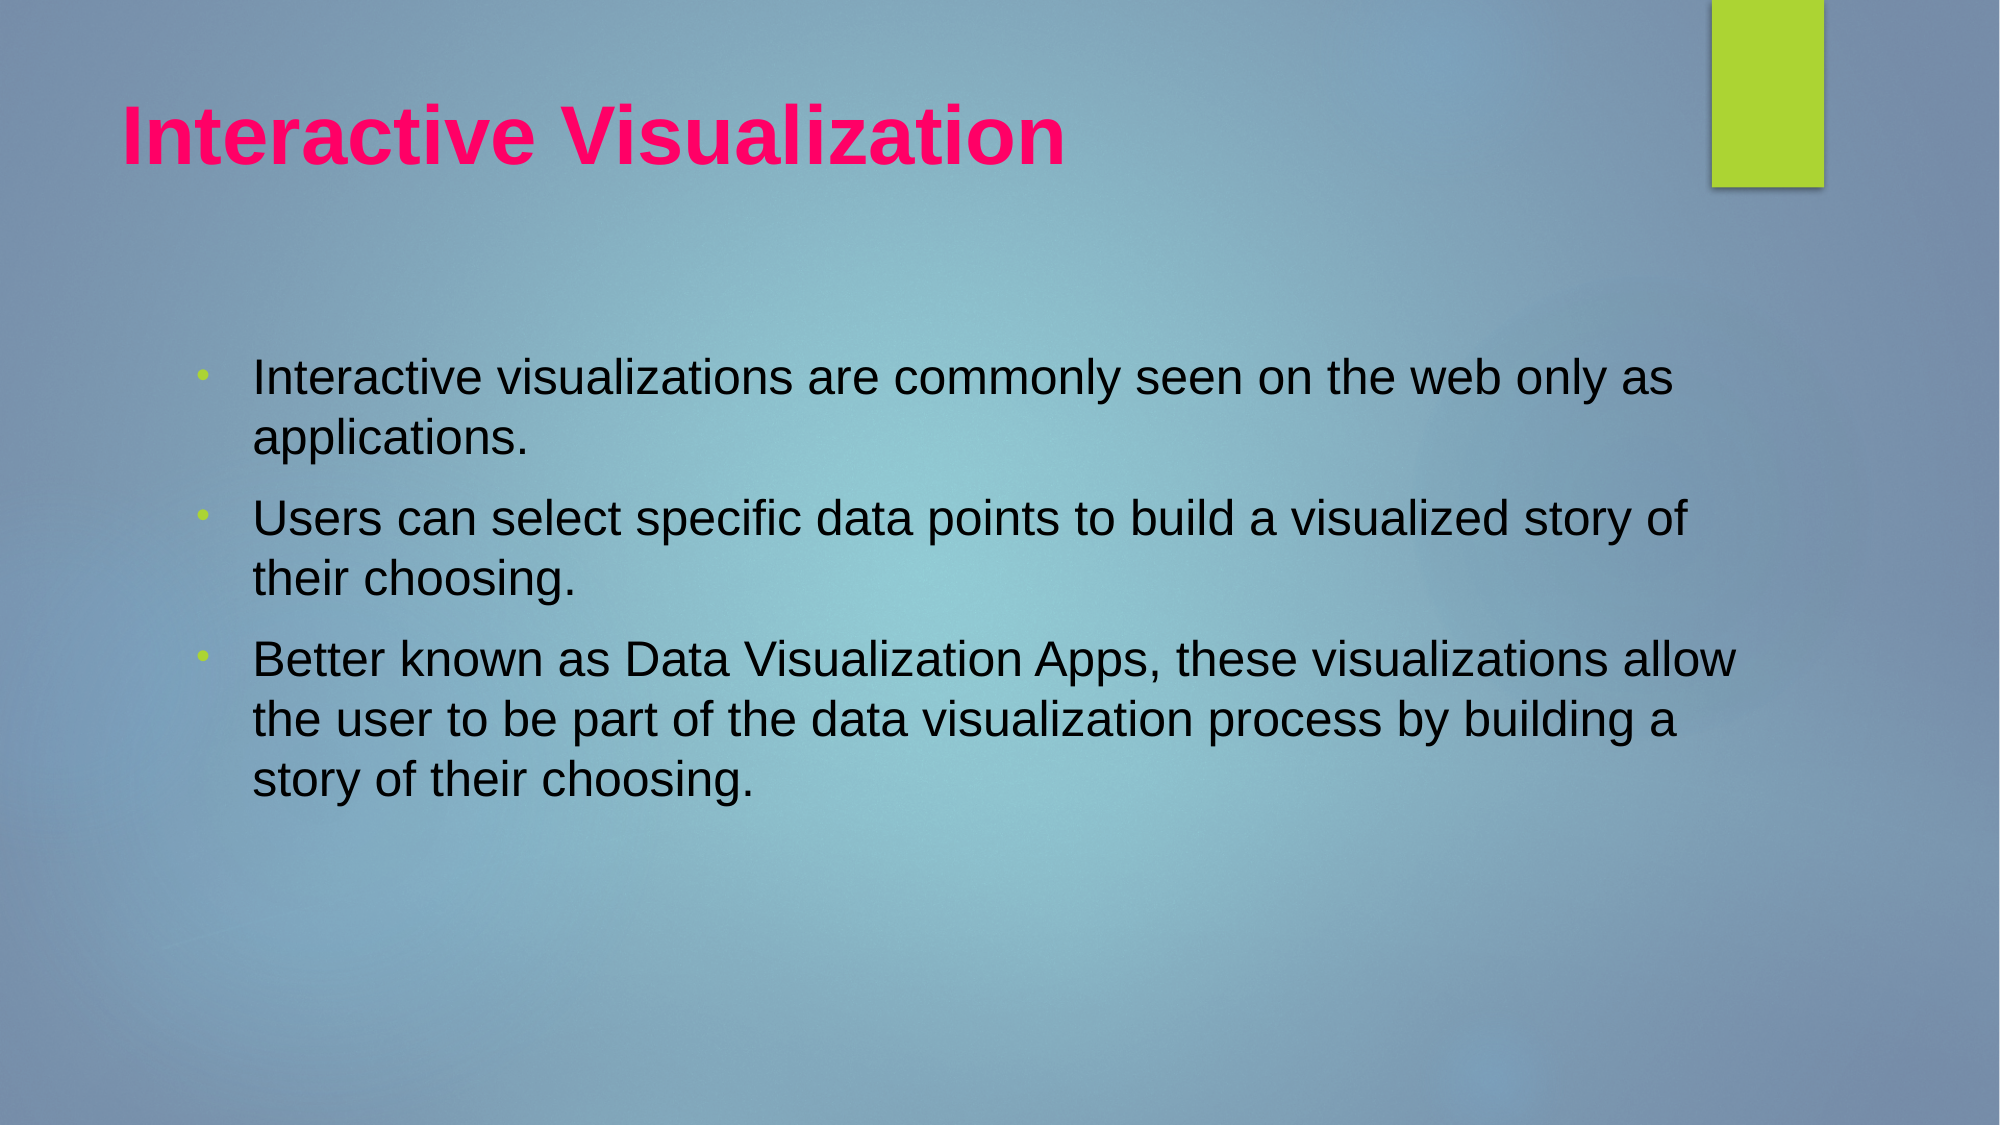

# Interactive Visualization
Interactive visualizations are commonly seen on the web only as applications.
Users can select specific data points to build a visualized story of their choosing.
Better known as Data Visualization Apps, these visualizations allow the user to be part of the data visualization process by building a story of their choosing.